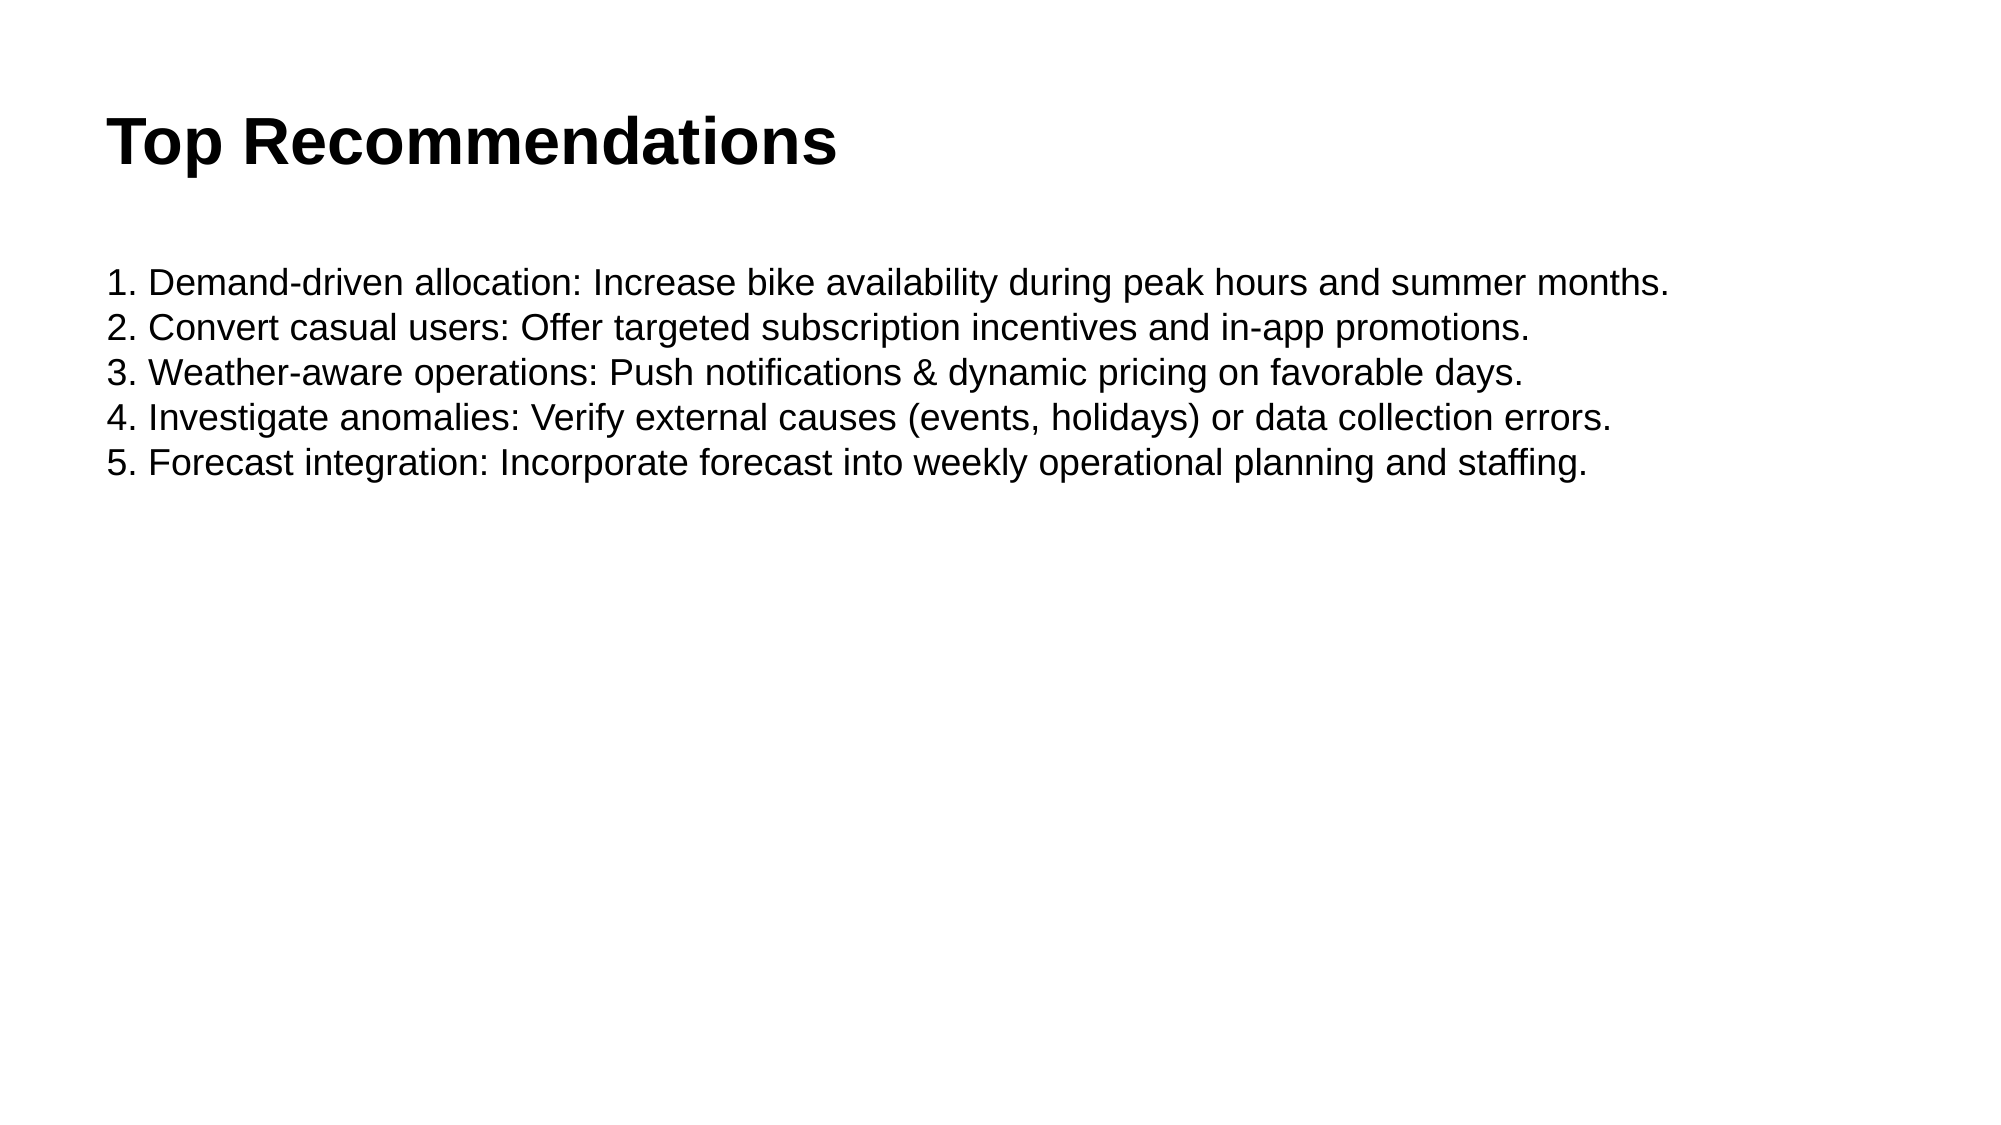

Top Recommendations

1. Demand-driven allocation: Increase bike availability during peak hours and summer months.
2. Convert casual users: Offer targeted subscription incentives and in-app promotions.
3. Weather-aware operations: Push notifications & dynamic pricing on favorable days.
4. Investigate anomalies: Verify external causes (events, holidays) or data collection errors.
5. Forecast integration: Incorporate forecast into weekly operational planning and staffing.